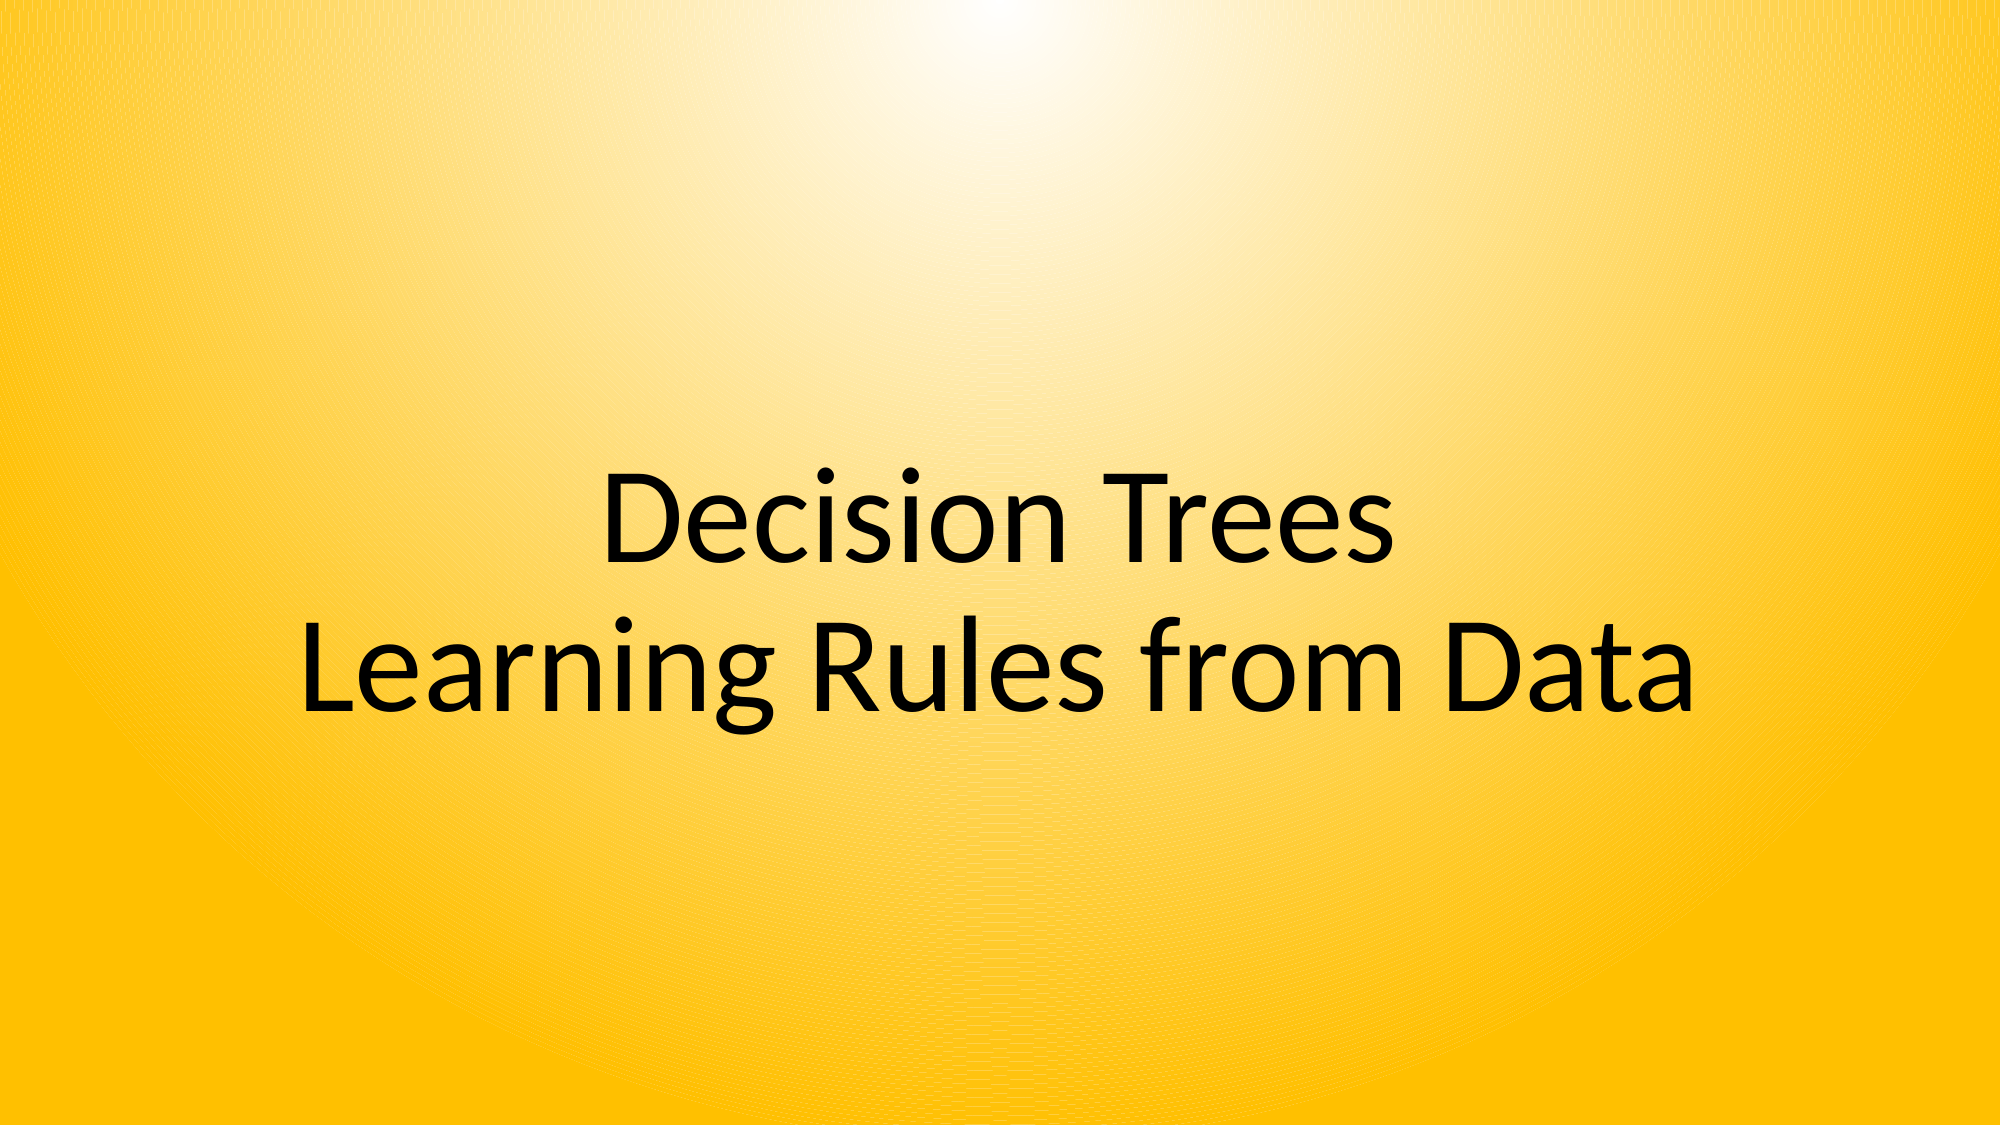

# Decision Trees Learning Rules from Data